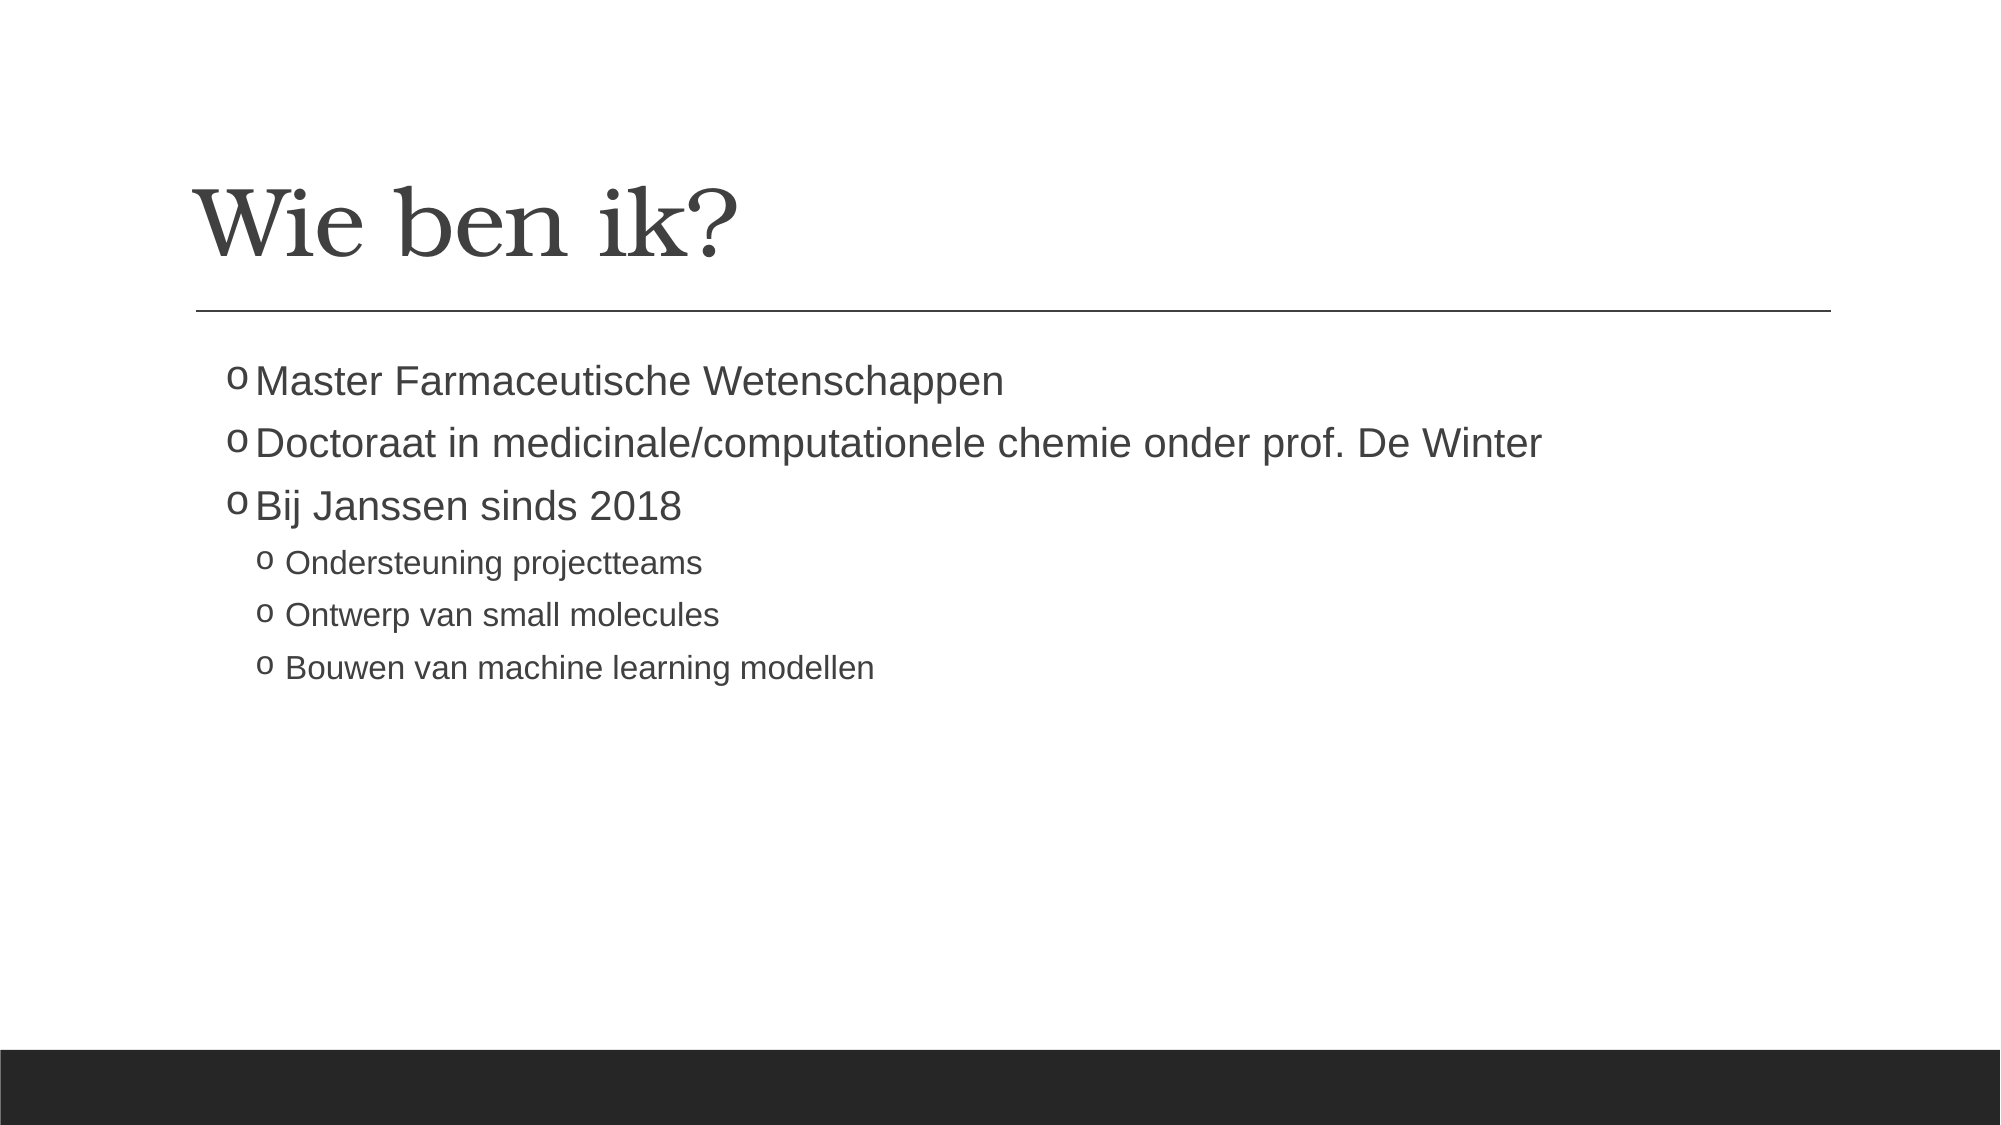

# Wie ben ik?
Master Farmaceutische Wetenschappen
Doctoraat in medicinale/computationele chemie onder prof. De Winter
Bij Janssen sinds 2018
Ondersteuning projectteams
Ontwerp van small molecules
Bouwen van machine learning modellen